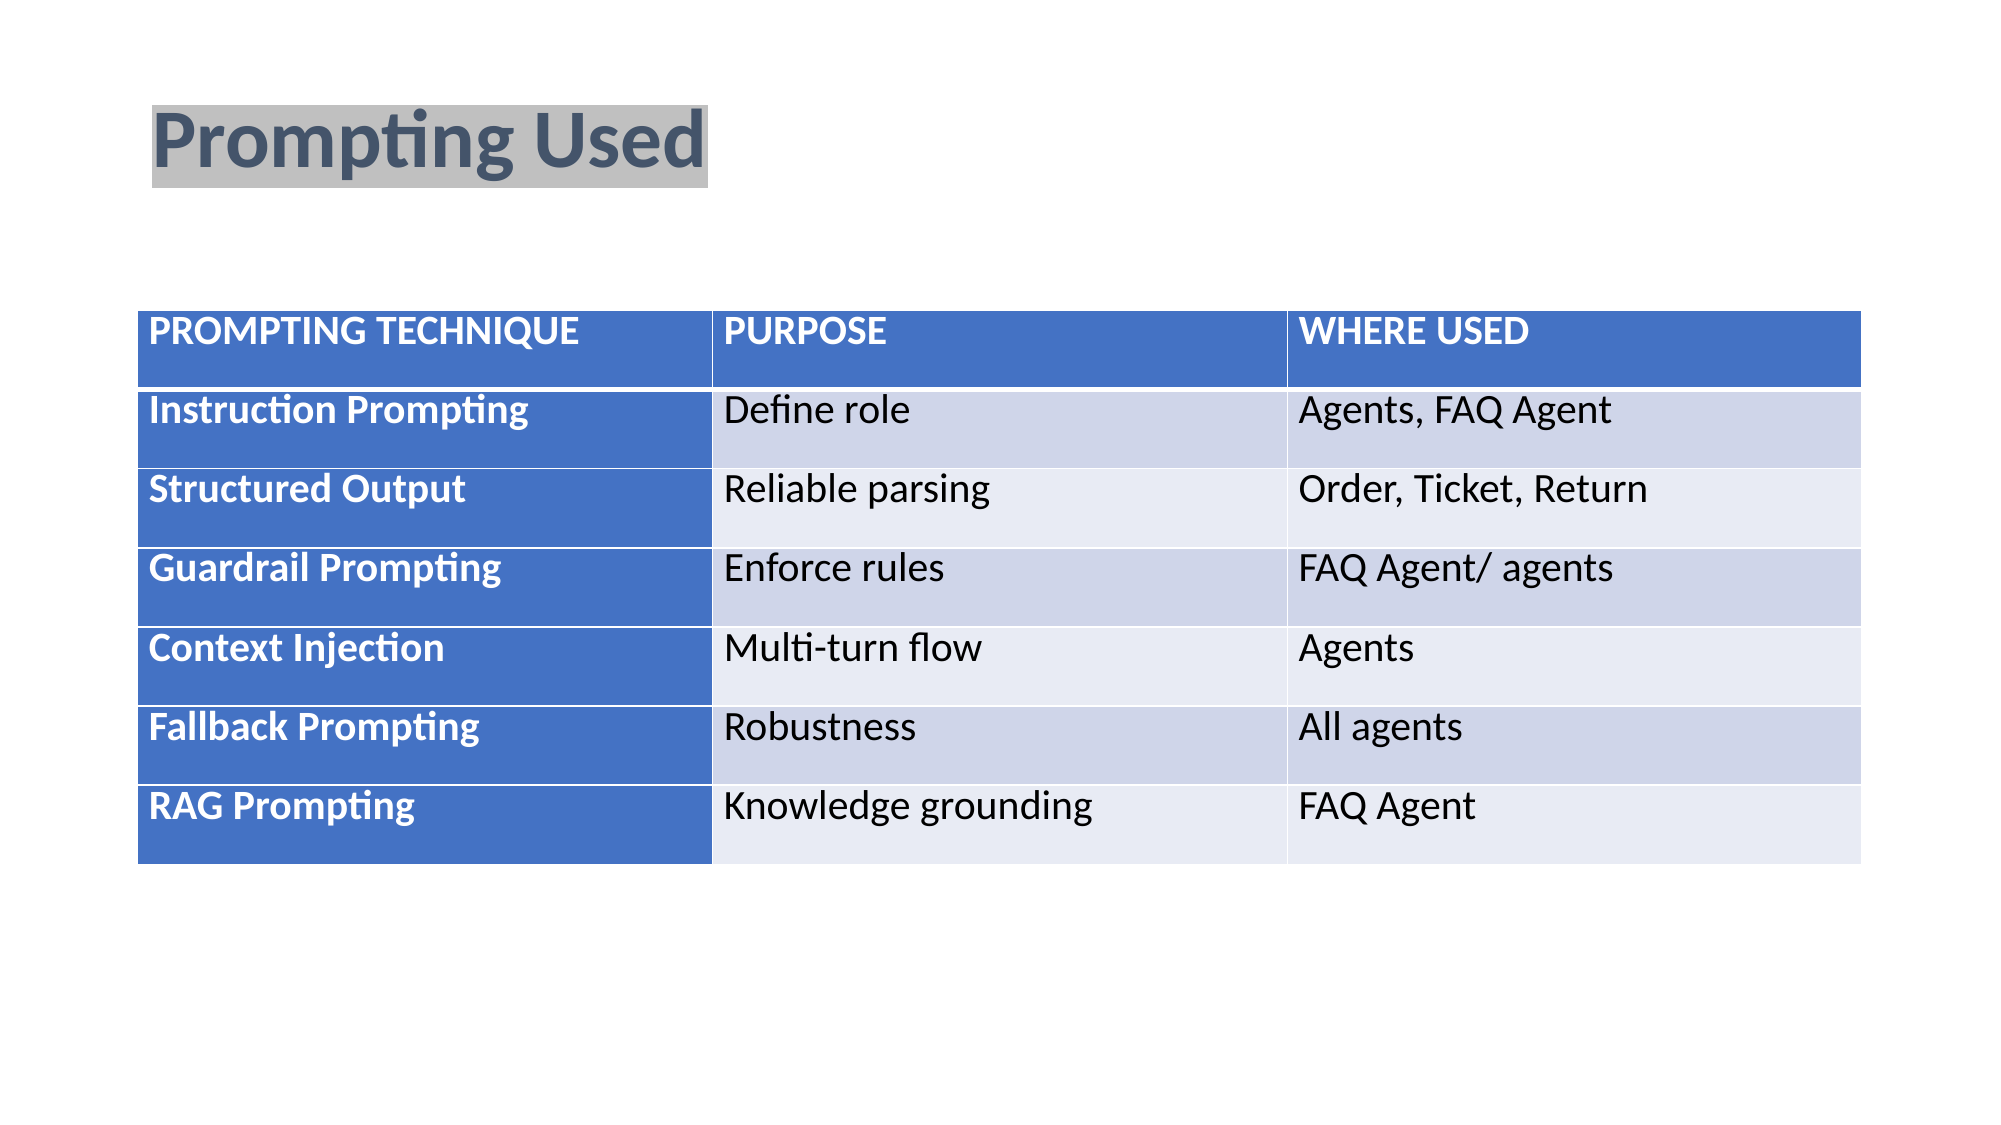

# Prompting Used
| PROMPTING TECHNIQUE | PURPOSE | WHERE USED |
| --- | --- | --- |
| Instruction Prompting | Define role | Agents, FAQ Agent |
| Structured Output | Reliable parsing | Order, Ticket, Return |
| Guardrail Prompting | Enforce rules | FAQ Agent/ agents |
| Context Injection | Multi-turn flow | Agents |
| Fallback Prompting | Robustness | All agents |
| RAG Prompting | Knowledge grounding | FAQ Agent |